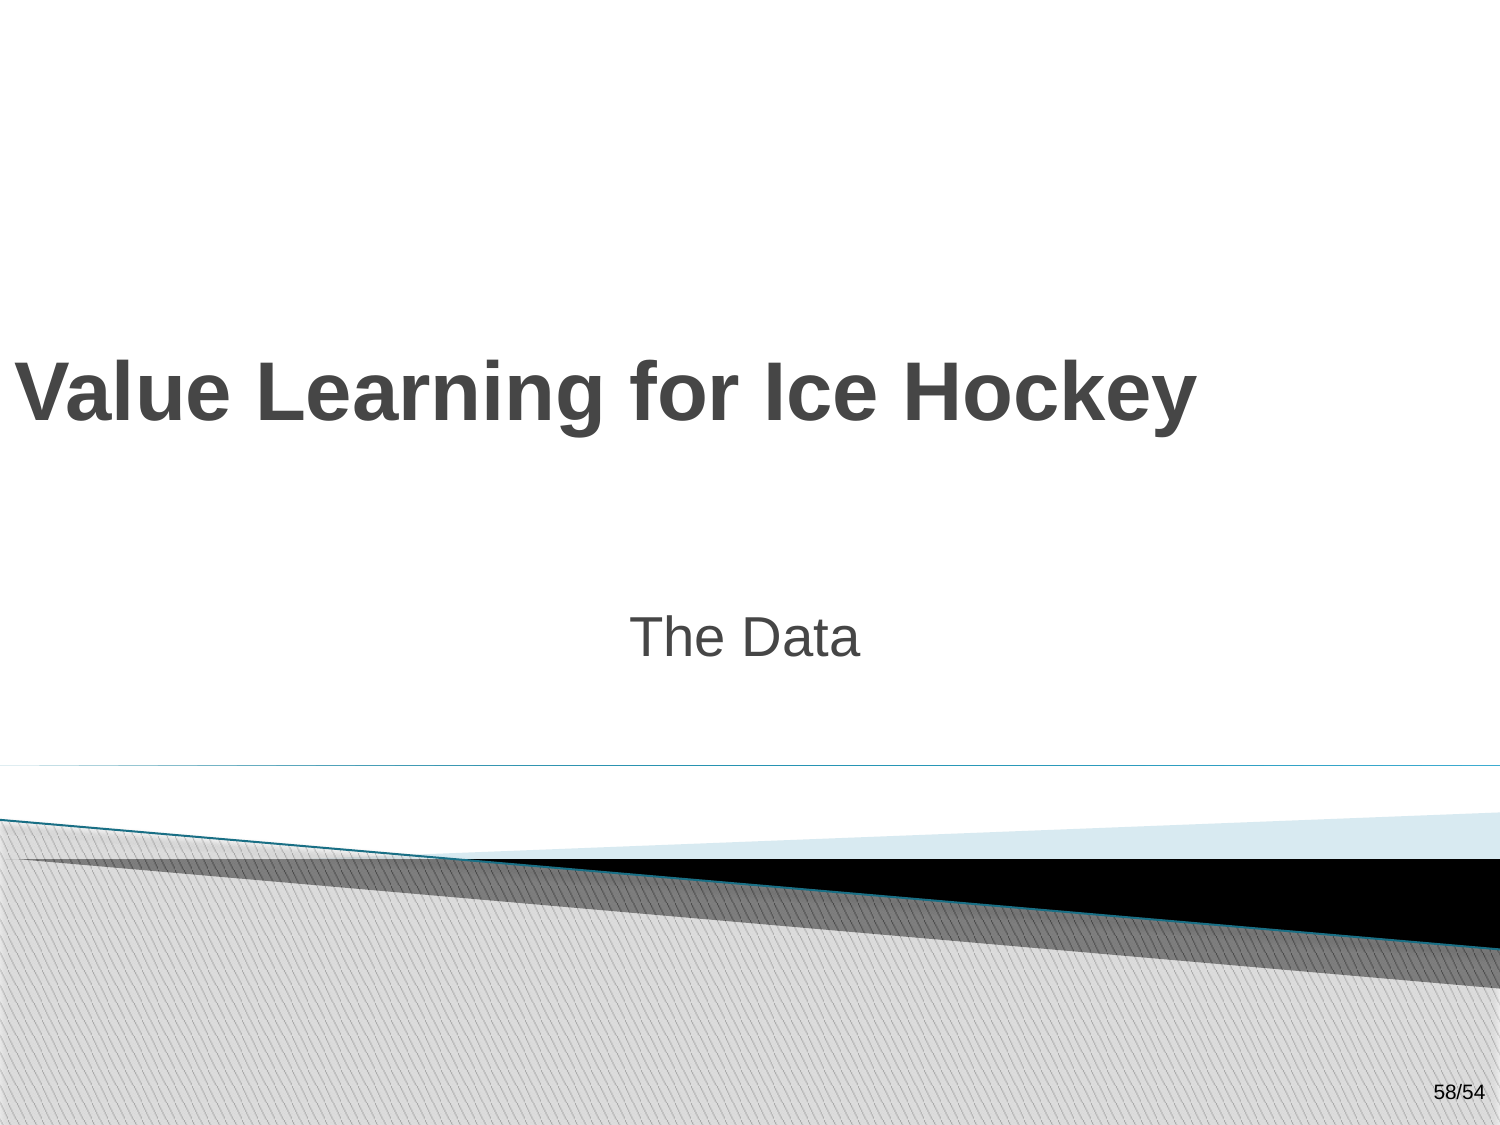

# Value Learning for Ice Hockey
The Data
58/54